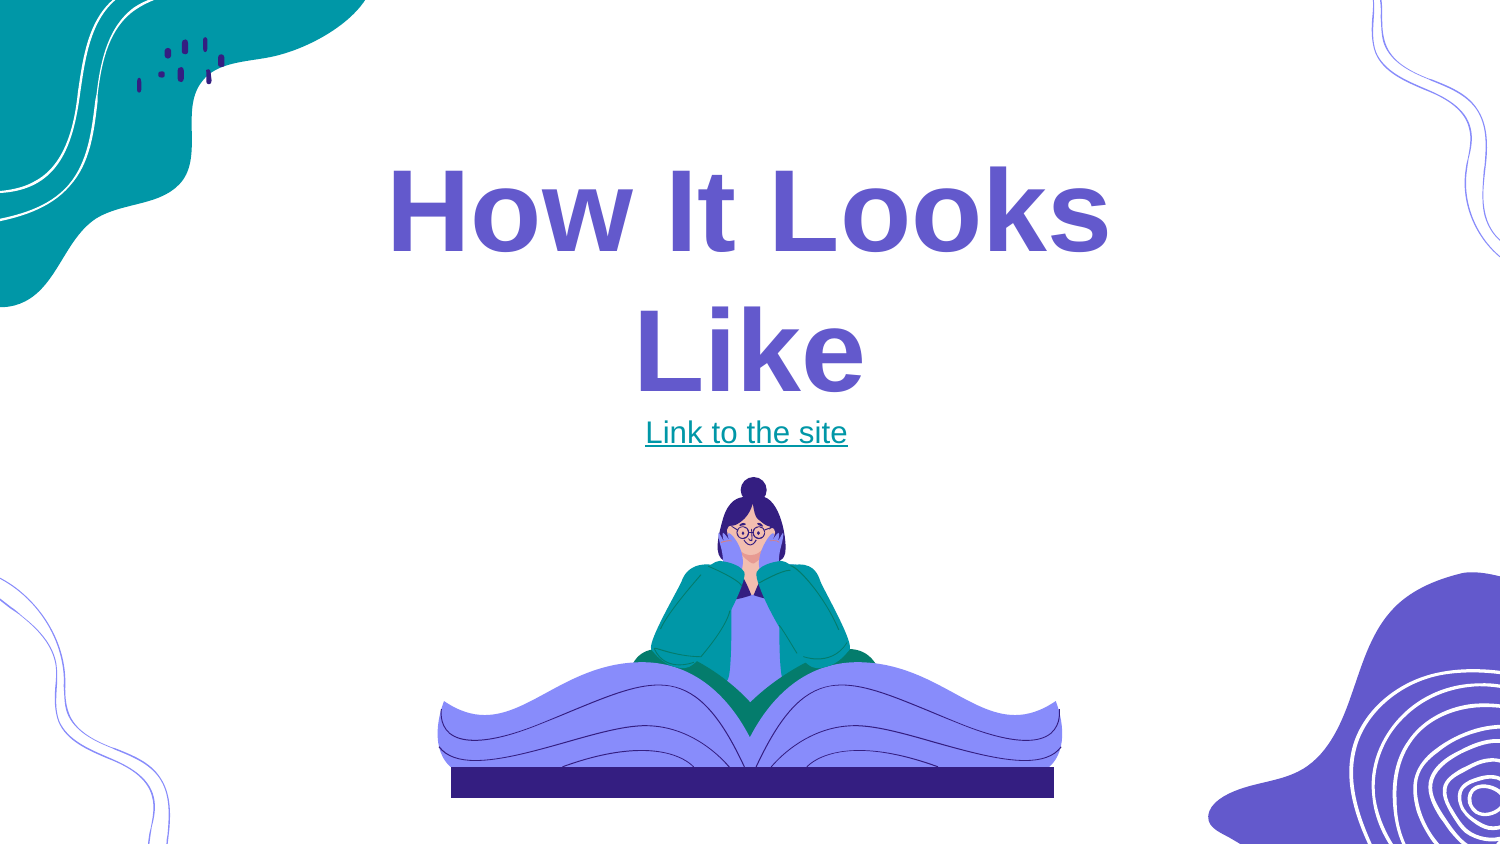

# How It Looks Like
Link to the site